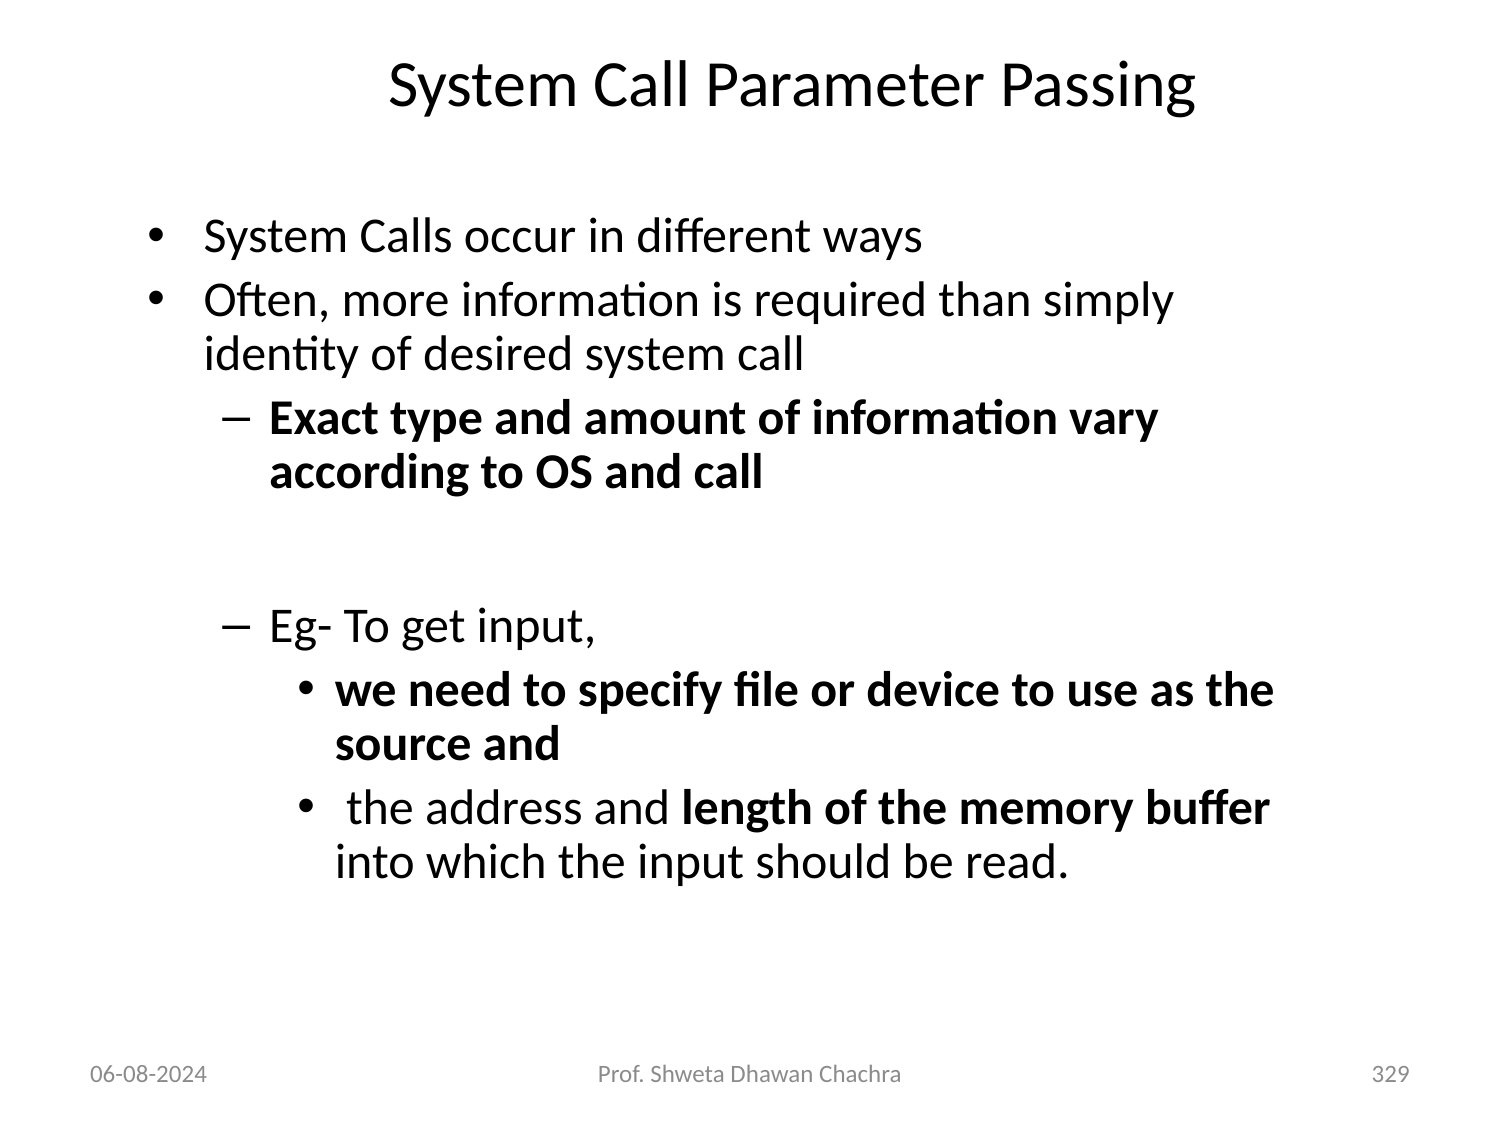

# System Call Parameter Passing
System Calls occur in different ways
Often, more information is required than simply identity of desired system call
Exact type and amount of information vary according to OS and call

Eg- To get input,
we need to specify file or device to use as the source and
 the address and length of the memory buffer into which the input should be read.
06-08-2024
Prof. Shweta Dhawan Chachra
329